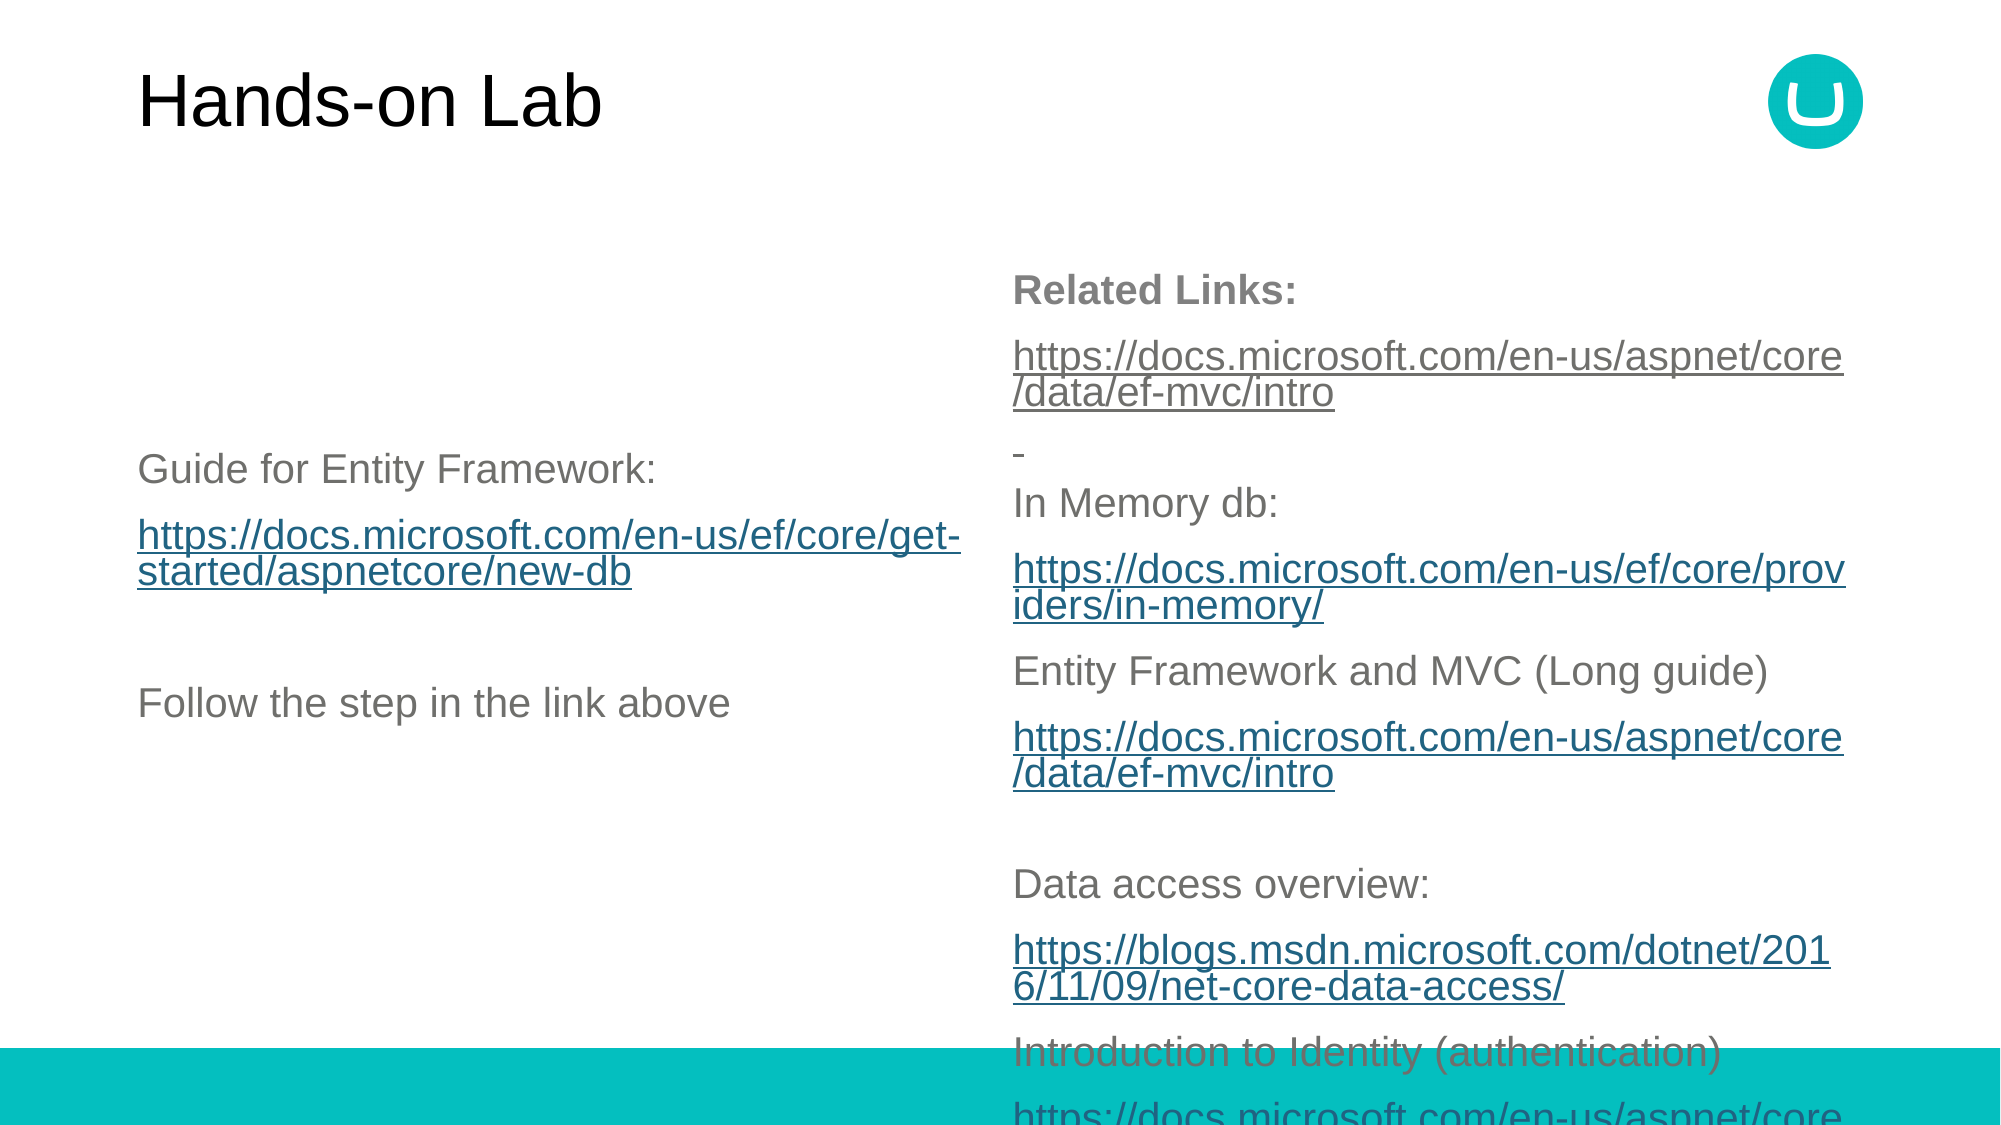

# Hands-on Lab
Guide for Entity Framework:
https://docs.microsoft.com/en-us/ef/core/get-started/aspnetcore/new-db

Follow the step in the link above

Related Links:
https://docs.microsoft.com/en-us/aspnet/core/data/ef-mvc/intro
In Memory db:
https://docs.microsoft.com/en-us/ef/core/providers/in-memory/
Entity Framework and MVC (Long guide)
https://docs.microsoft.com/en-us/aspnet/core/data/ef-mvc/intro
Data access overview:
https://blogs.msdn.microsoft.com/dotnet/2016/11/09/net-core-data-access/
Introduction to Identity (authentication)
https://docs.microsoft.com/en-us/aspnet/core/security/authentication/identity